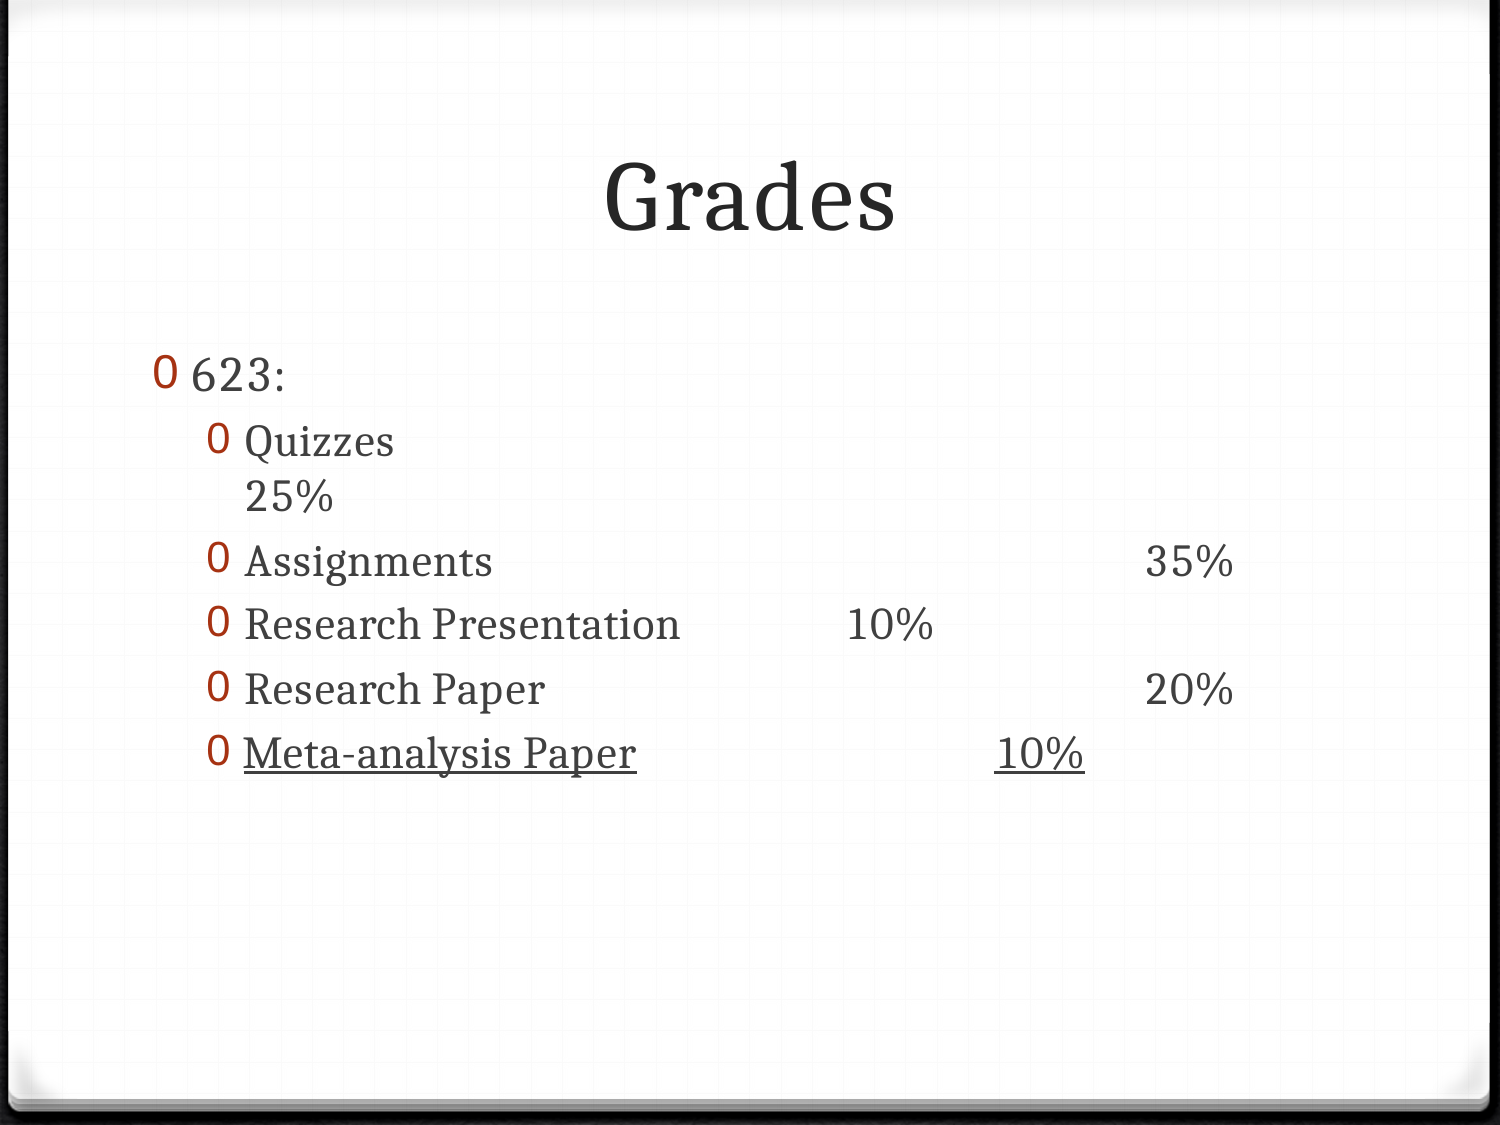

# Grades
623:
Quizzes						25%
Assignments					35%
Research Presentation		10%
Research Paper				20%
Meta-analysis Paper			10%